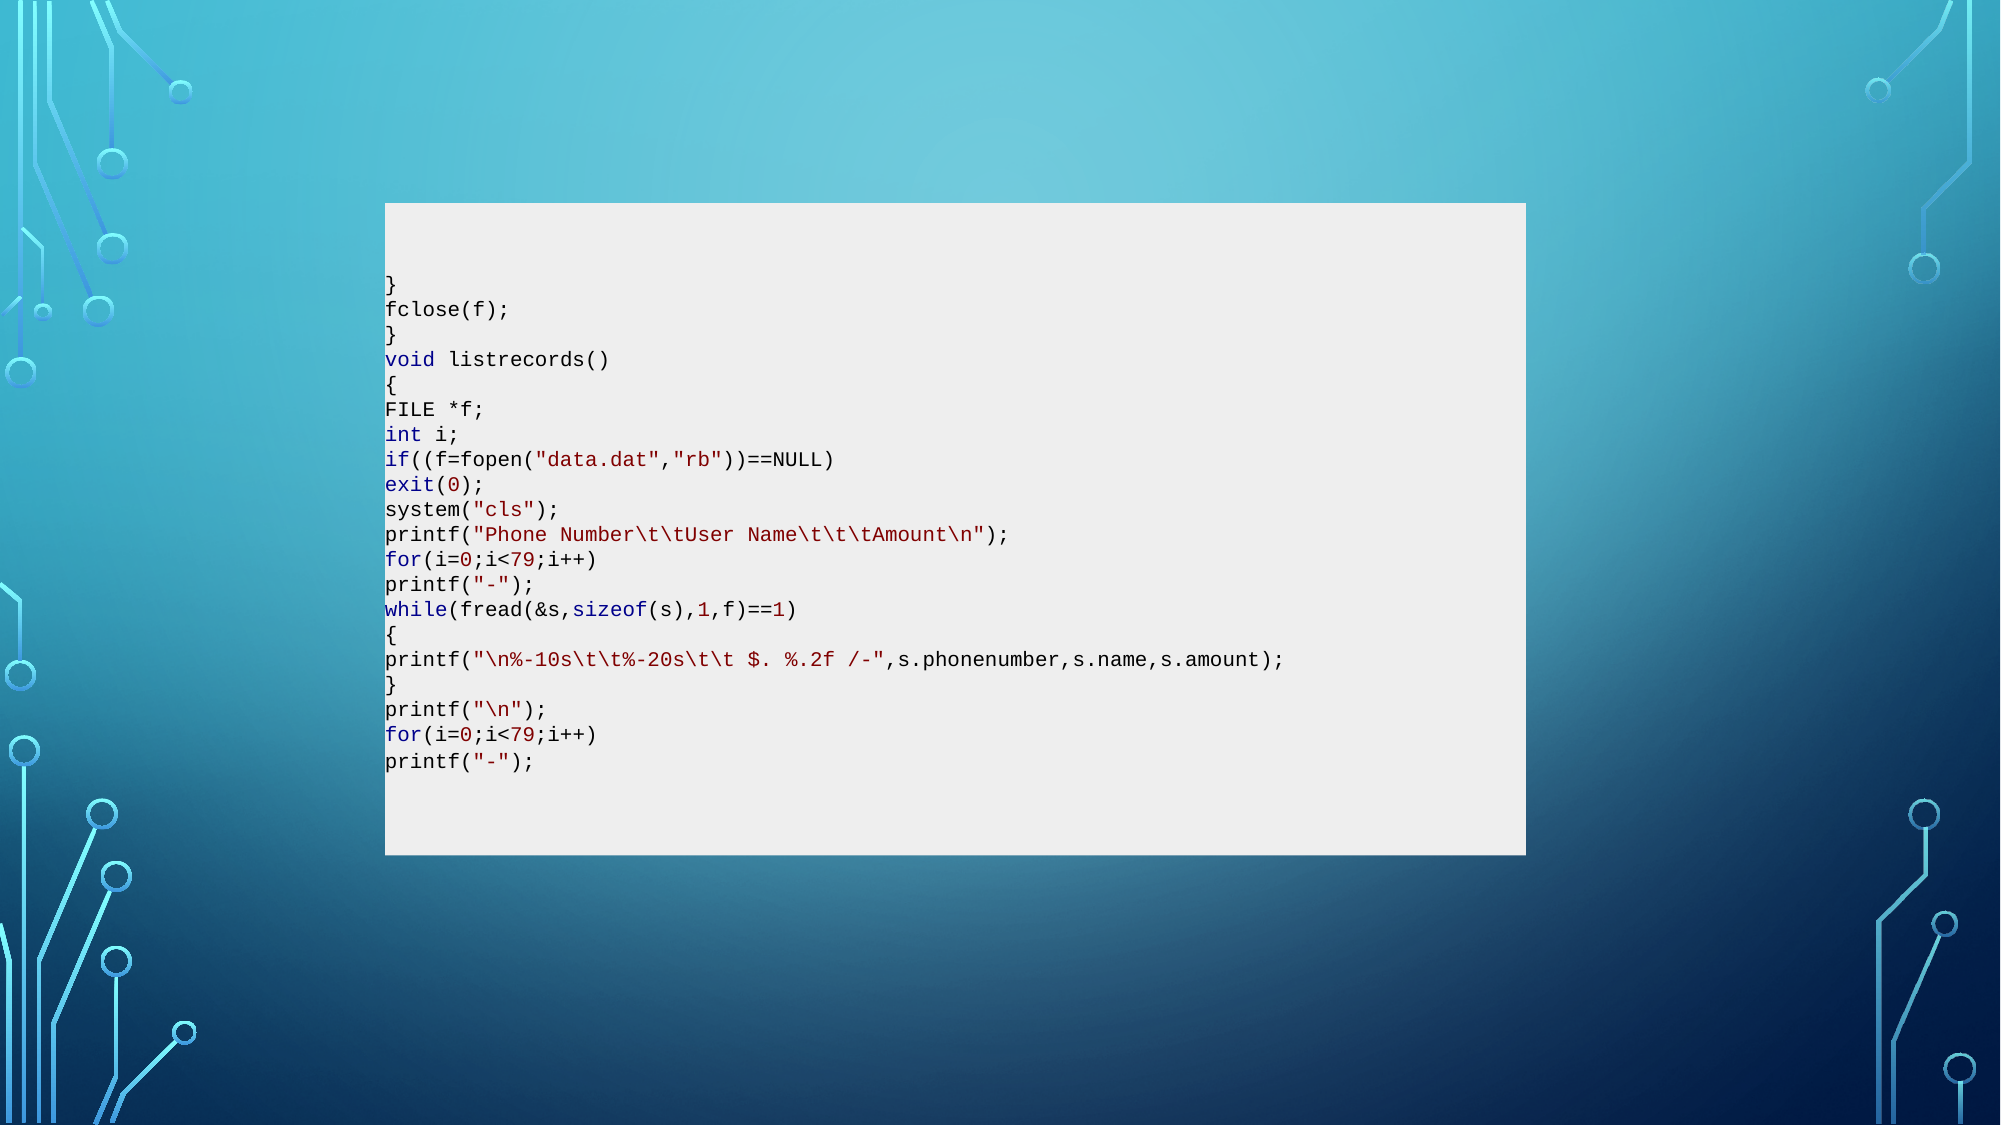

#
}
fclose(f);
}
void listrecords()
{
FILE *f;
int i;
if((f=fopen("data.dat","rb"))==NULL)
exit(0);
system("cls");
printf("Phone Number\t\tUser Name\t\t\tAmount\n");
for(i=0;i<79;i++)
printf("-");
while(fread(&s,sizeof(s),1,f)==1)
{
printf("\n%-10s\t\t%-20s\t\t $. %.2f /-",s.phonenumber,s.name,s.amount);
}
printf("\n");
for(i=0;i<79;i++)
printf("-");